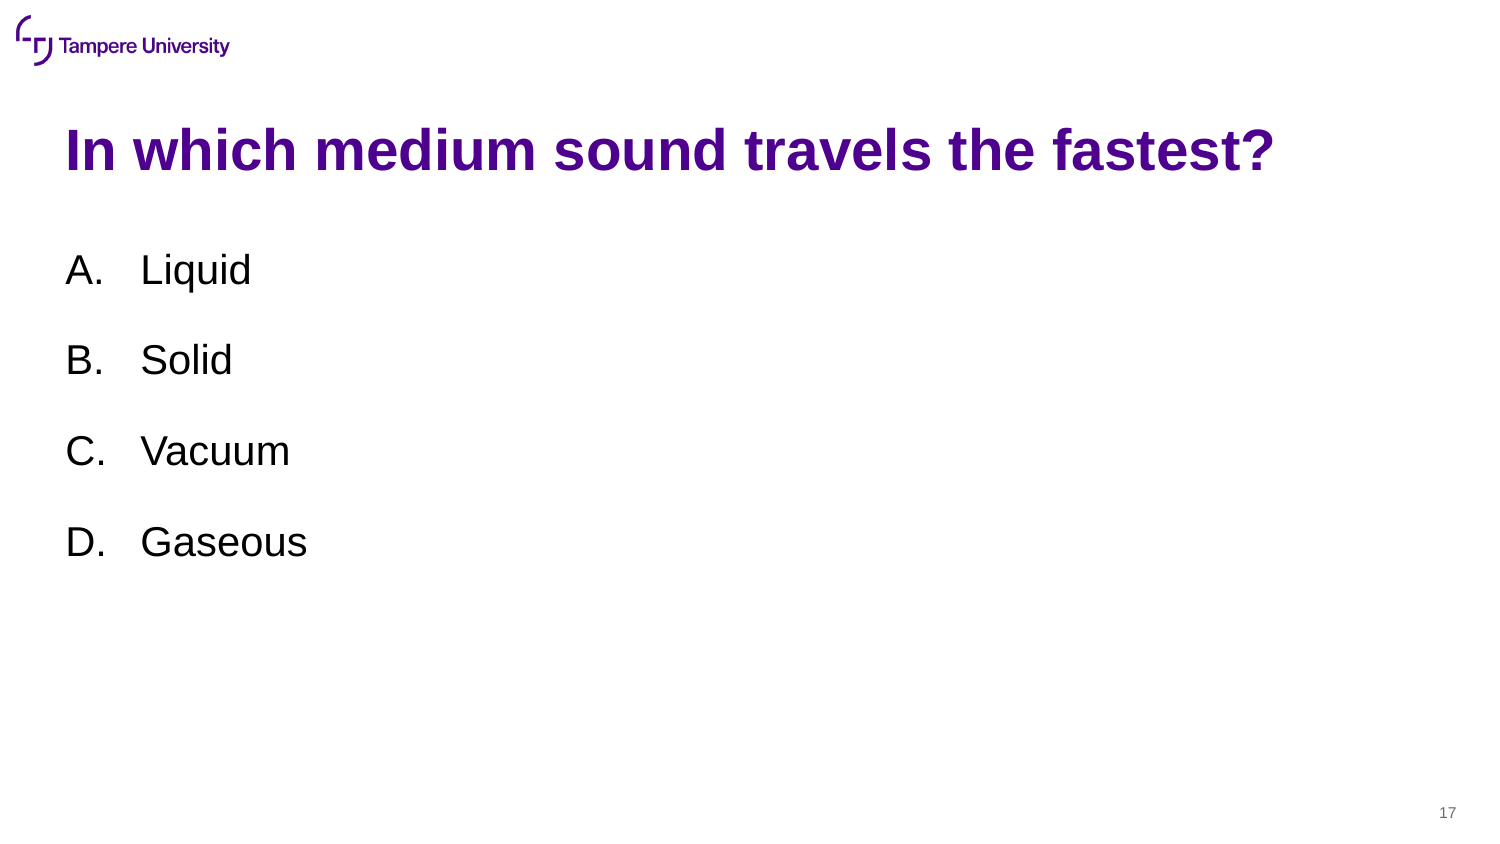

# In which medium sound travels the fastest?
Liquid
Solid
Vacuum
Gaseous
17